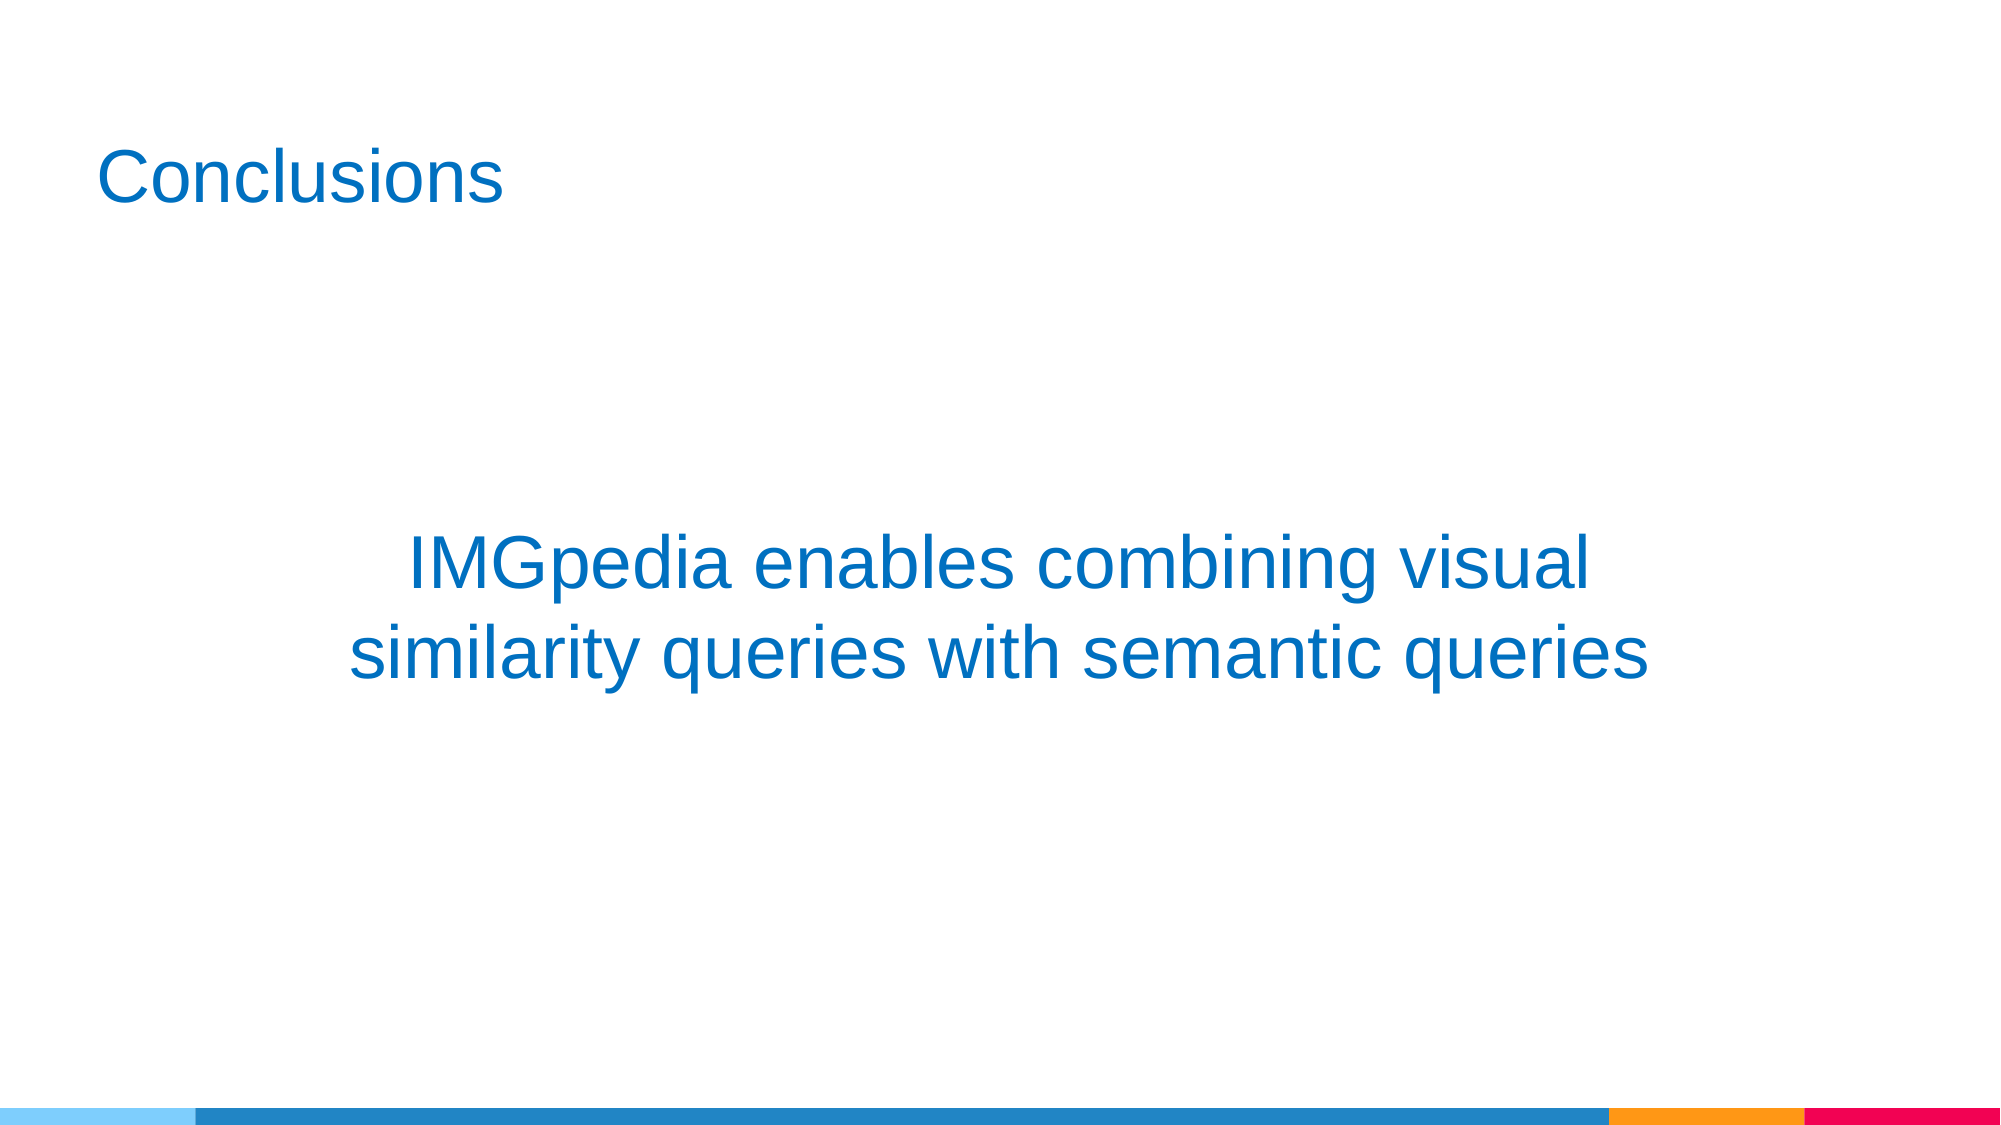

# Conclusions
IMGpedia enables combining visual similarity queries with semantic queries